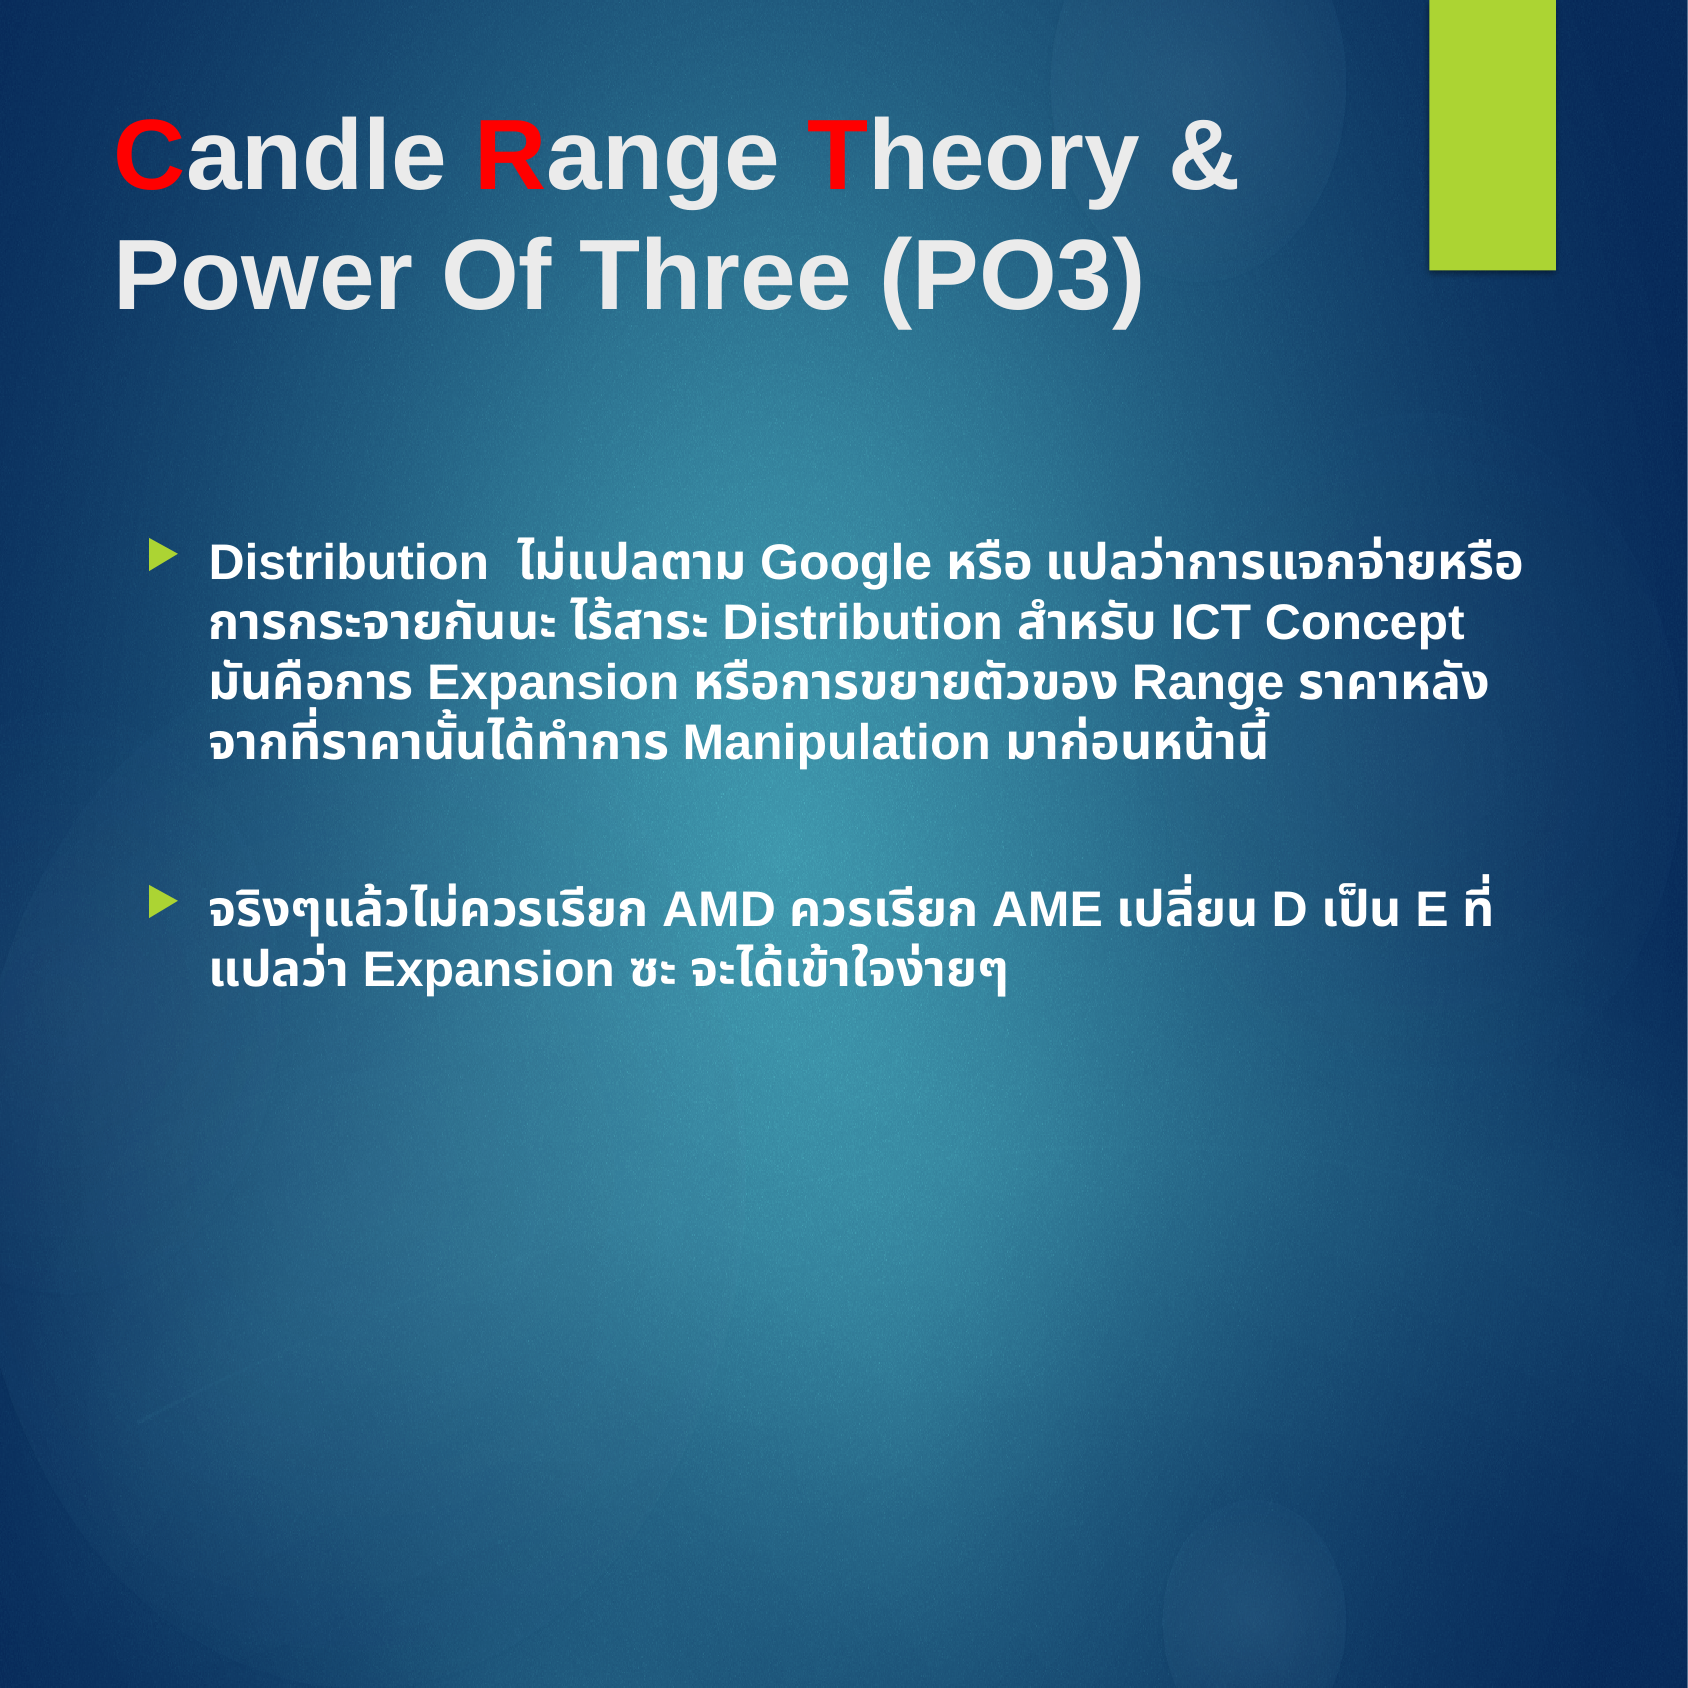

# Candle Range Theory & Power Of Three (PO3)
Distribution  ไม่แปลตาม Google หรือ แปลว่าการแจกจ่ายหรือการกระจายกันนะ ไร้สาระ Distribution สำหรับ ICT Concept มันคือการ Expansion หรือการขยายตัวของ Range ราคาหลังจากที่ราคานั้นได้ทำการ Manipulation มาก่อนหน้านี้

จริงๆแล้วไม่ควรเรียก AMD ควรเรียก AME เปลี่ยน D เป็น E ที่แปลว่า Expansion ซะ จะได้เข้าใจง่ายๆ